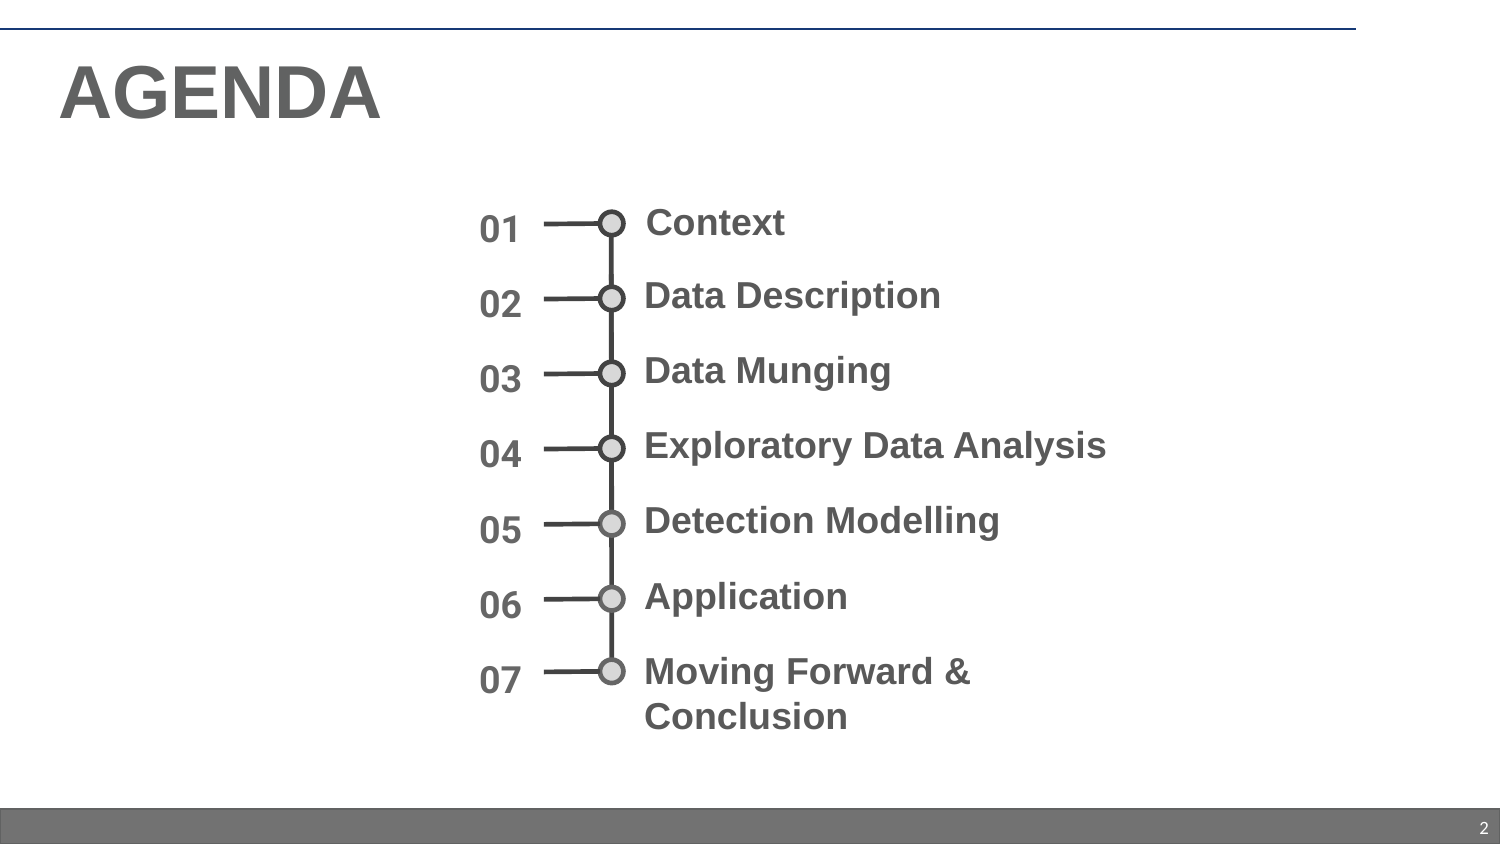

# AGENDA
Context
01

Data Description
02

Data Munging
03

Exploratory Data Analysis
04

Detection Modelling
05

Application
06

Moving Forward & Conclusion
07

2